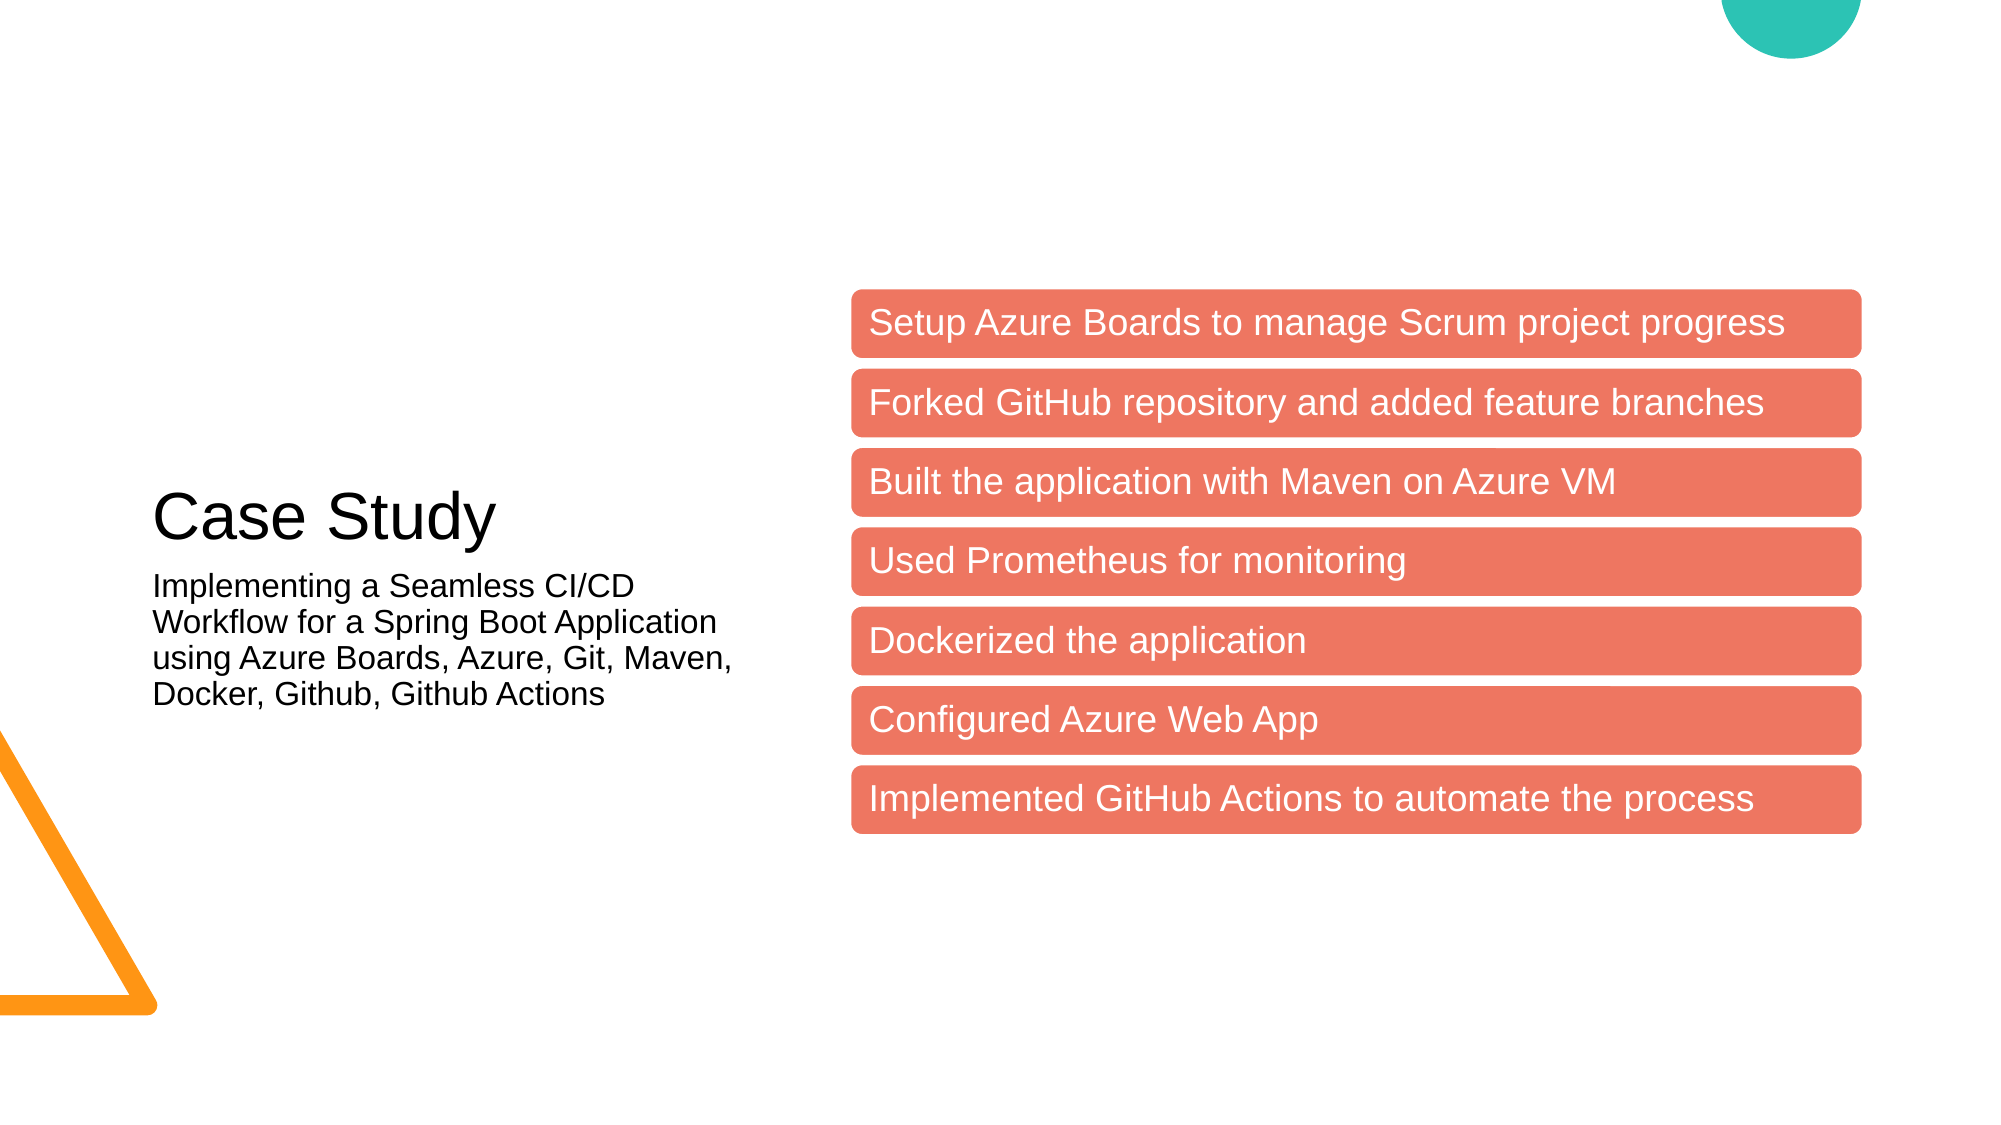

Setup Azure Boards to manage Scrum project progress
Forked GitHub repository and added feature branches
Built the application with Maven on Azure VM
Used Prometheus for monitoring
Dockerized the application
Configured Azure Web App
Implemented GitHub Actions to automate the process
# Case Study
Implementing a Seamless CI/CD Workflow for a Spring Boot Application using Azure Boards, Azure, Git, Maven, Docker, Github, Github Actions